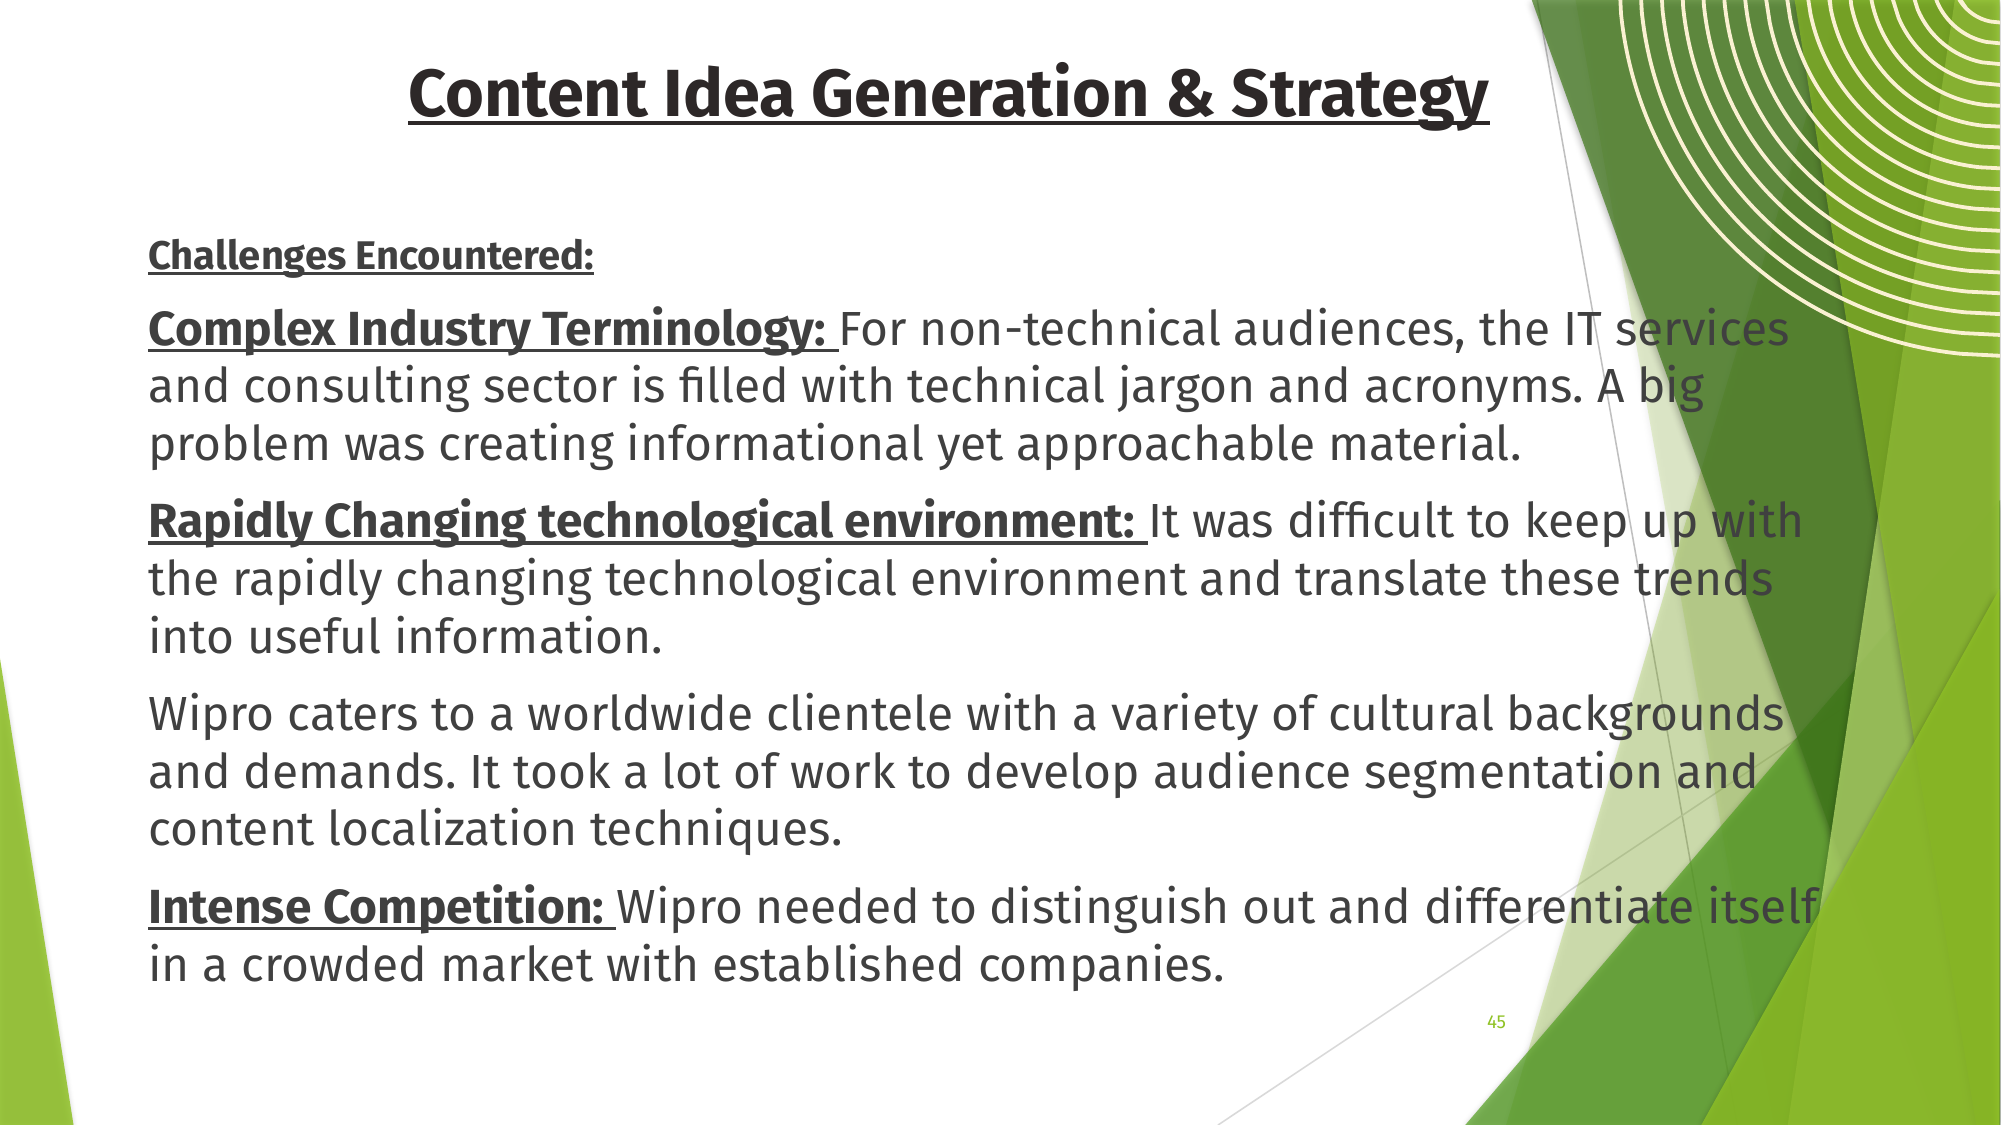

# Content Idea Generation & Strategy
Challenges Encountered:
Complex Industry Terminology: For non-technical audiences, the IT services and consulting sector is filled with technical jargon and acronyms. A big problem was creating informational yet approachable material.
Rapidly Changing technological environment: It was difficult to keep up with the rapidly changing technological environment and translate these trends into useful information.
Wipro caters to a worldwide clientele with a variety of cultural backgrounds and demands. It took a lot of work to develop audience segmentation and content localization techniques.
Intense Competition: Wipro needed to distinguish out and differentiate itself in a crowded market with established companies.
45